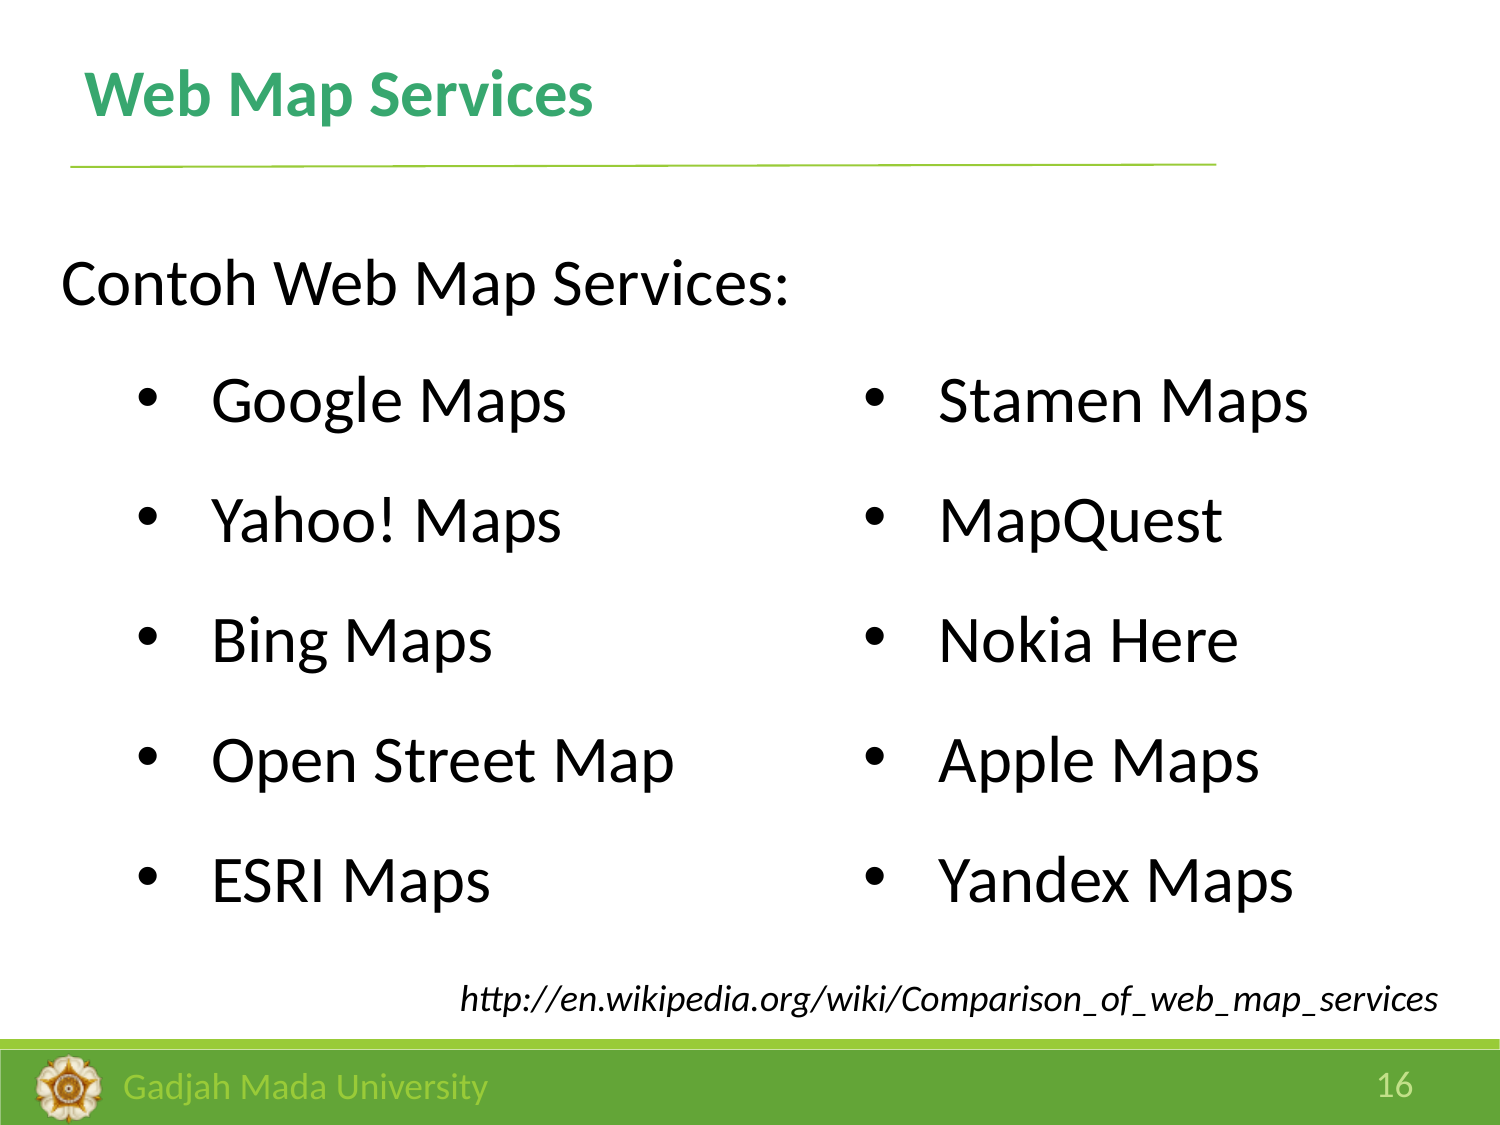

Web Map Services
Contoh Web Map Services:
Google Maps
Yahoo! Maps
Bing Maps
Open Street Map
ESRI Maps
Stamen Maps
MapQuest
Nokia Here
Apple Maps
Yandex Maps
http://en.wikipedia.org/wiki/Comparison_of_web_map_services